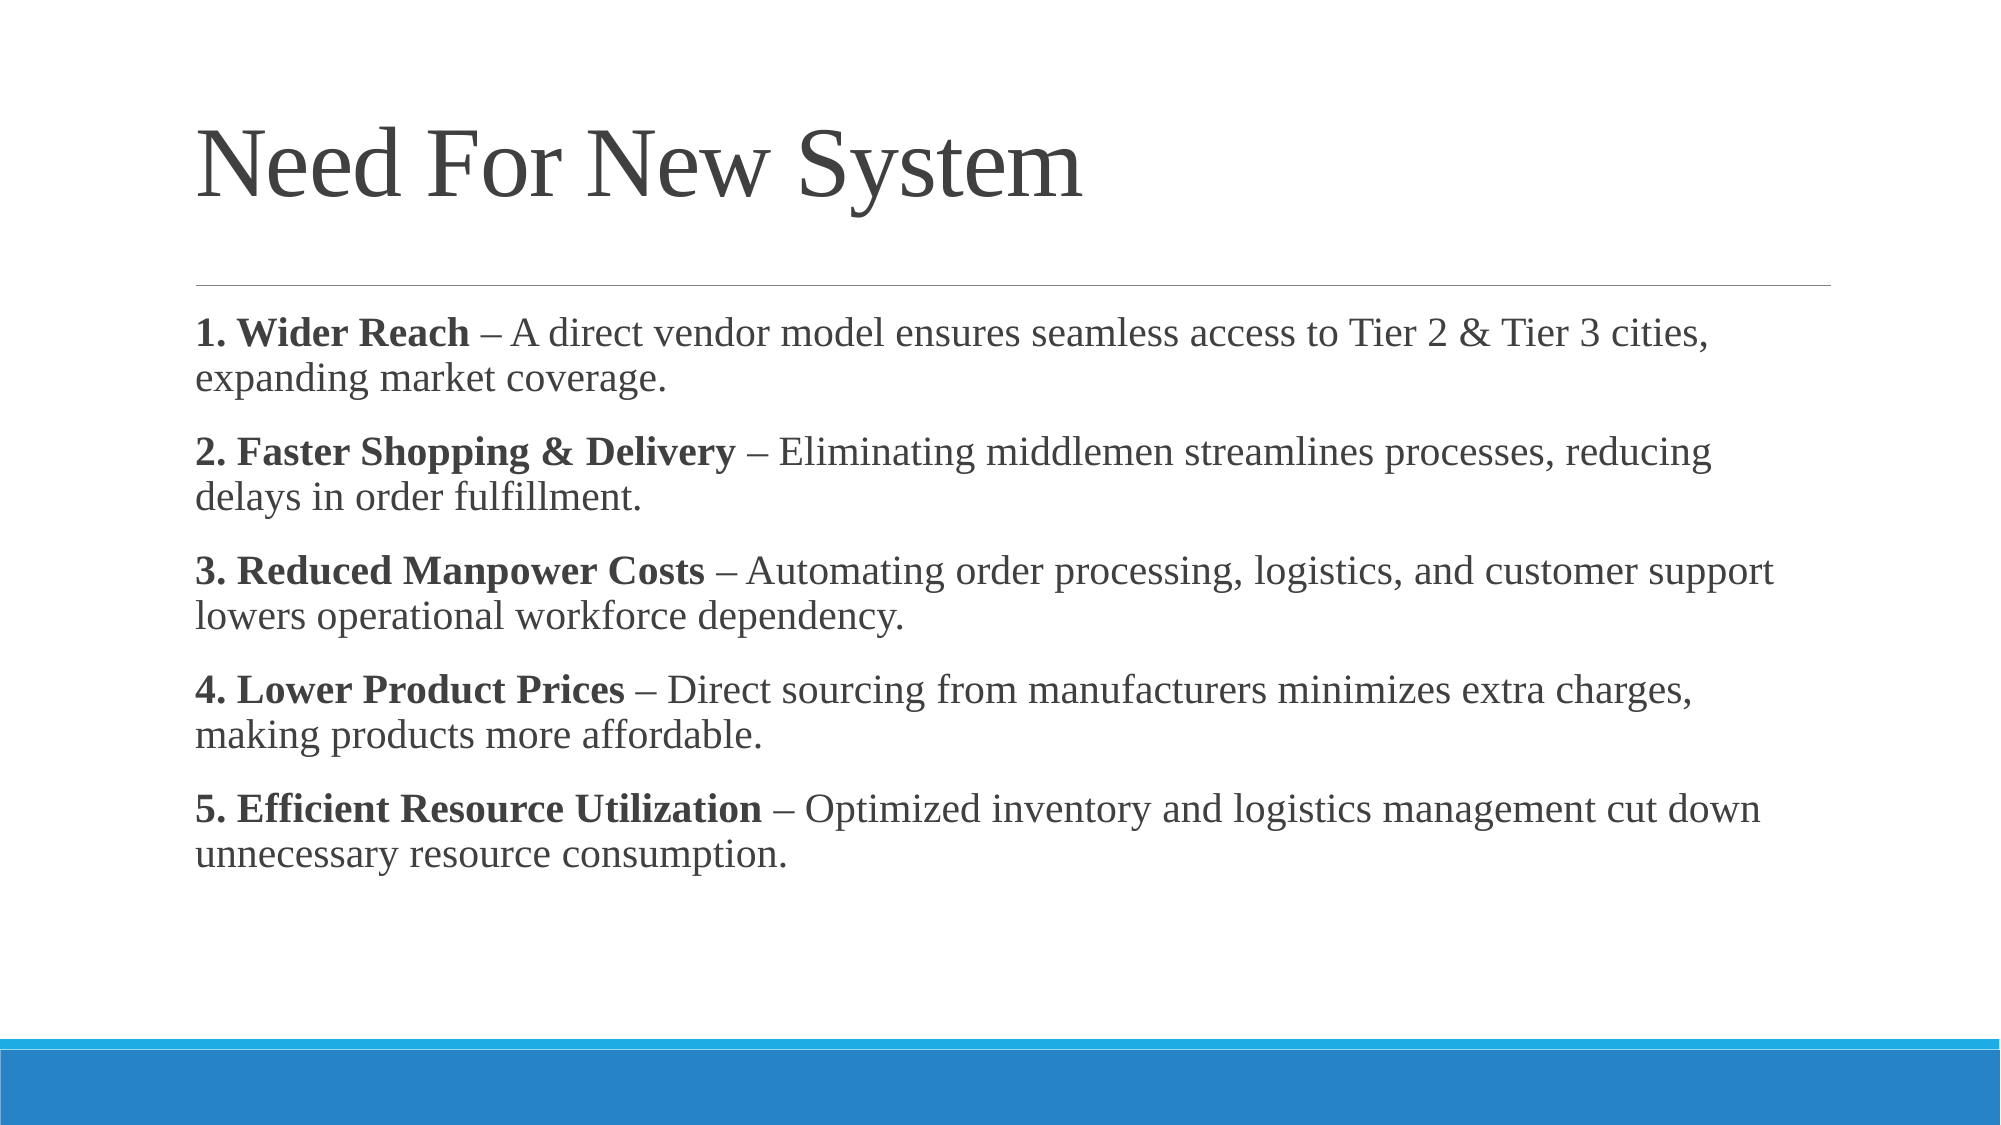

# Need For New System
1. Wider Reach – A direct vendor model ensures seamless access to Tier 2 & Tier 3 cities, expanding market coverage.
2. Faster Shopping & Delivery – Eliminating middlemen streamlines processes, reducing delays in order fulfillment.
3. Reduced Manpower Costs – Automating order processing, logistics, and customer support lowers operational workforce dependency.
4. Lower Product Prices – Direct sourcing from manufacturers minimizes extra charges, making products more affordable.
5. Efficient Resource Utilization – Optimized inventory and logistics management cut down unnecessary resource consumption.